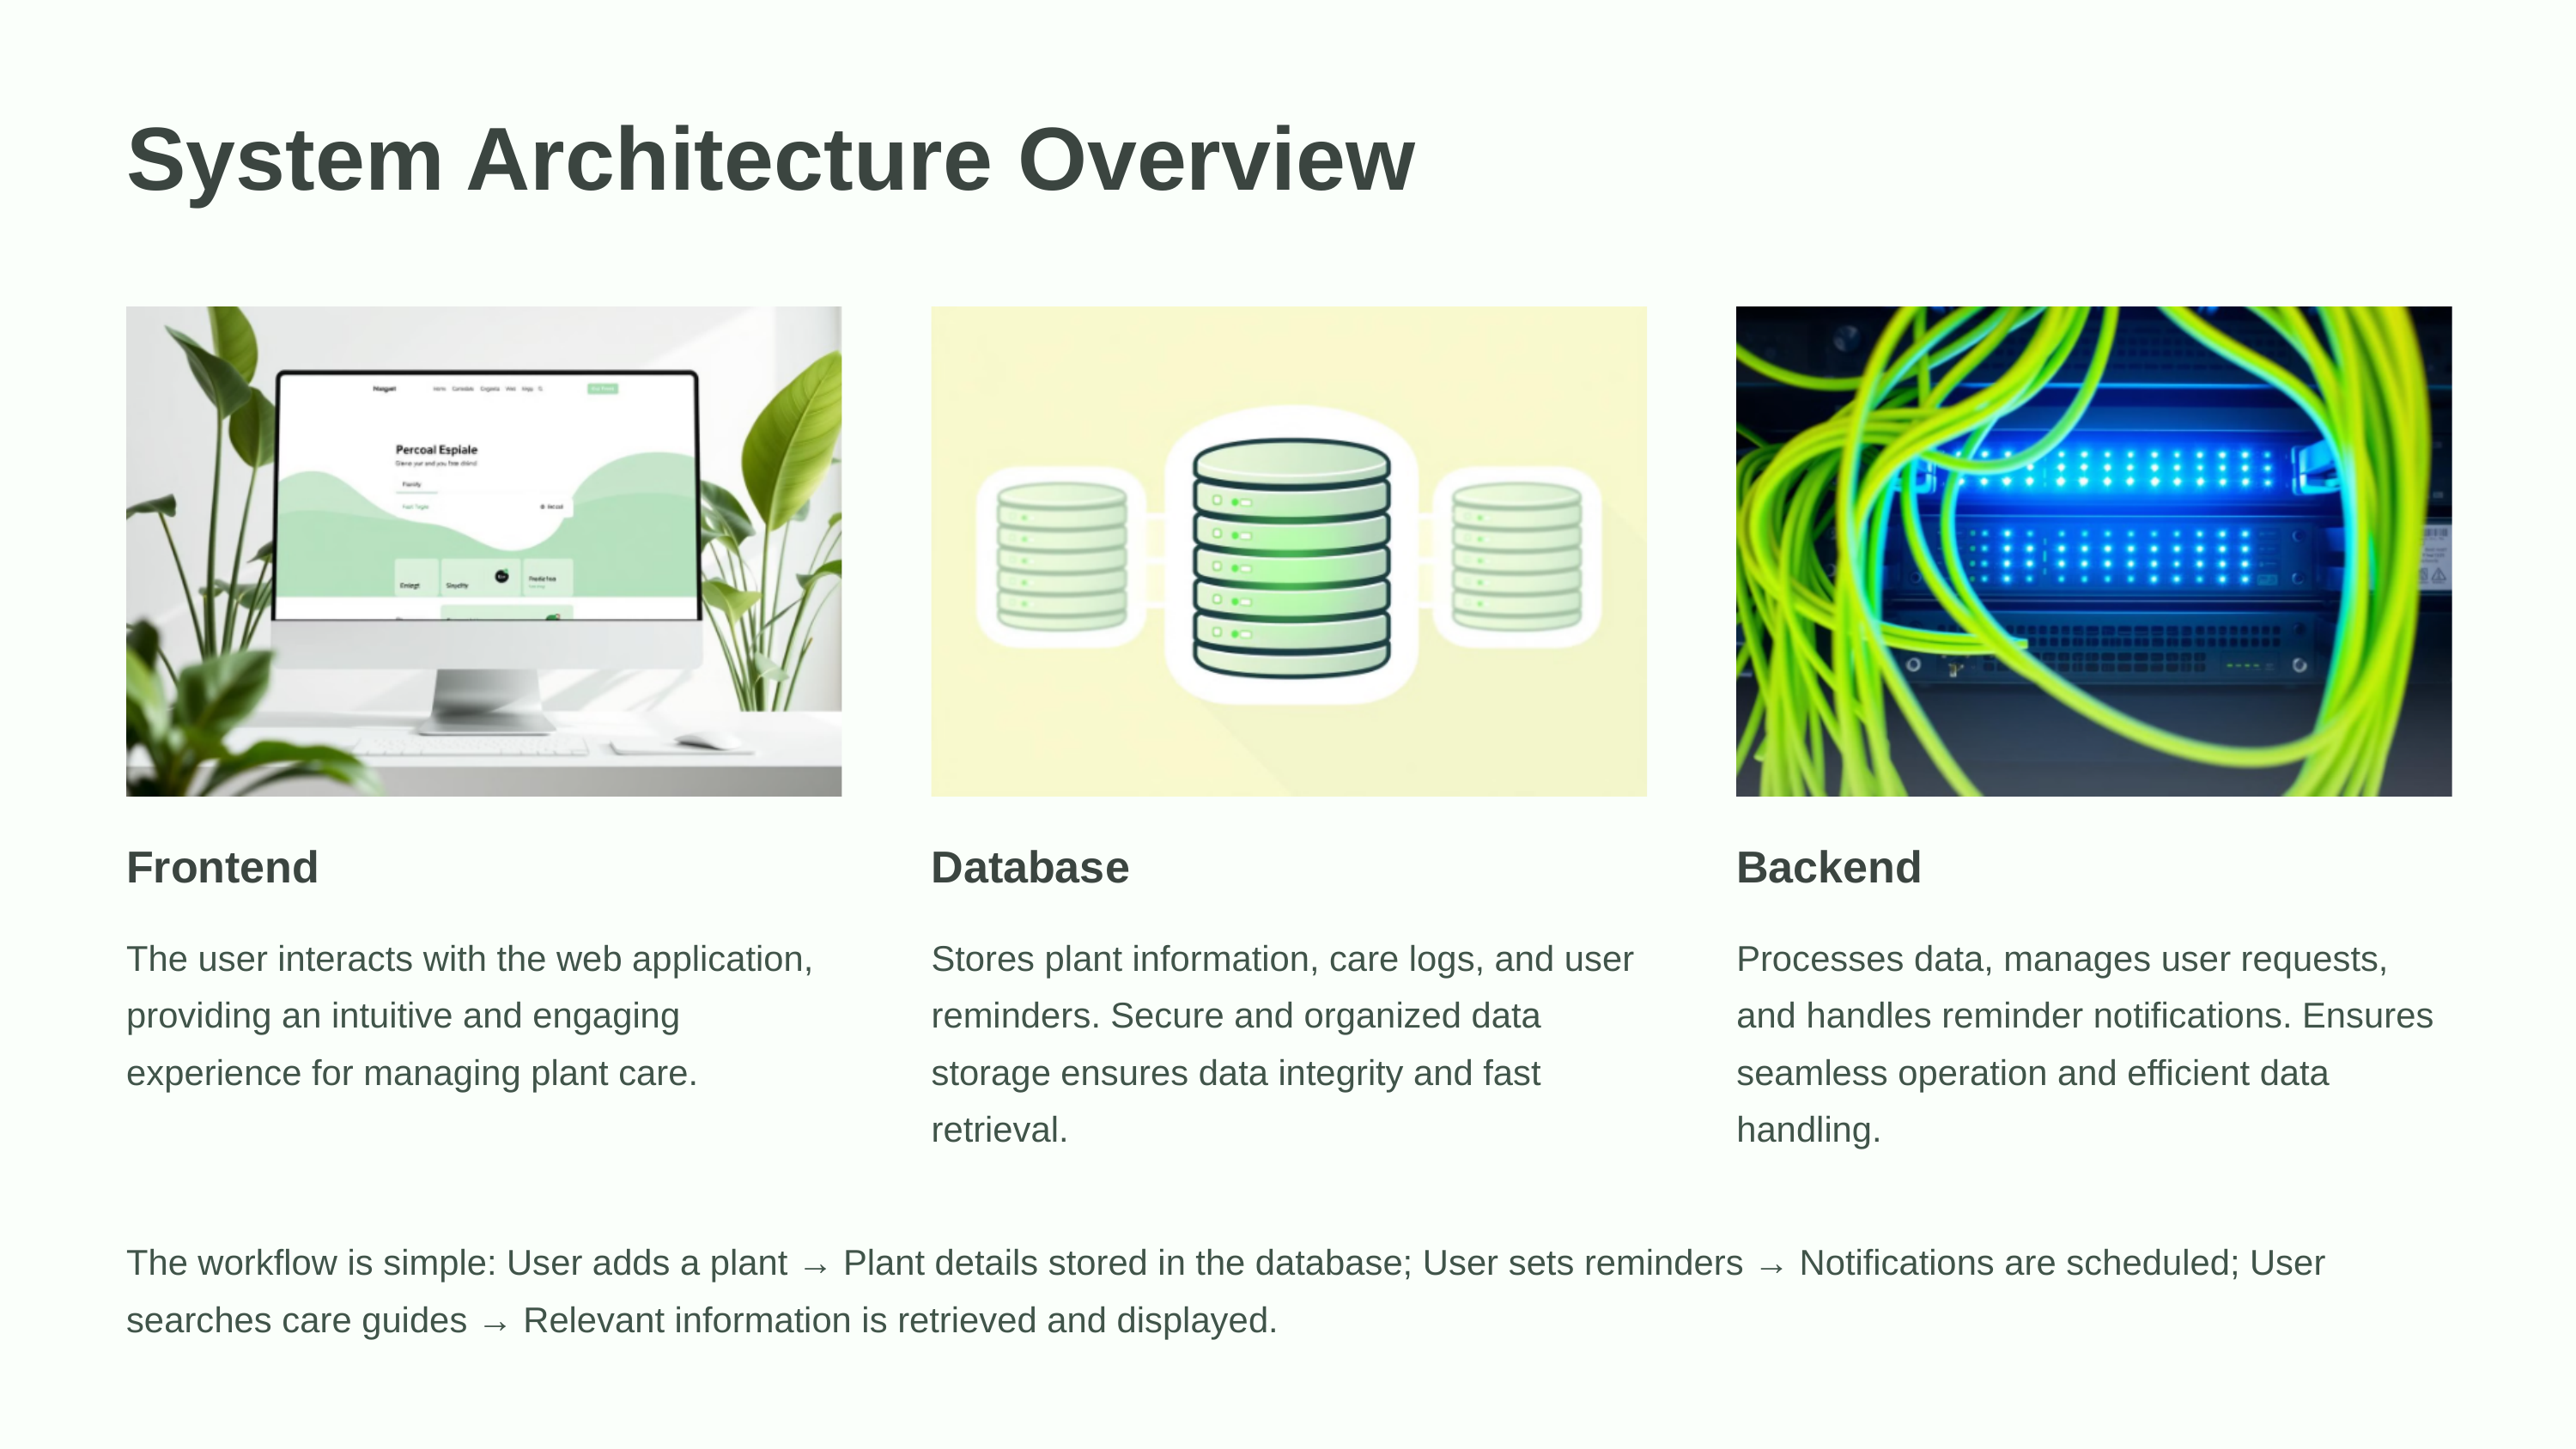

System Architecture Overview

Frontend

Database

Backend

The user interacts with the web application, providing an intuitive and engaging experience for managing plant care.

Stores plant information, care logs, and user reminders. Secure and organized data storage ensures data integrity and fast retrieval.

Processes data, manages user requests, and handles reminder notifications. Ensures seamless operation and efficient data handling.

The workflow is simple: User adds a plant → Plant details stored in the database; User sets reminders → Notifications are scheduled; User searches care guides → Relevant information is retrieved and displayed.